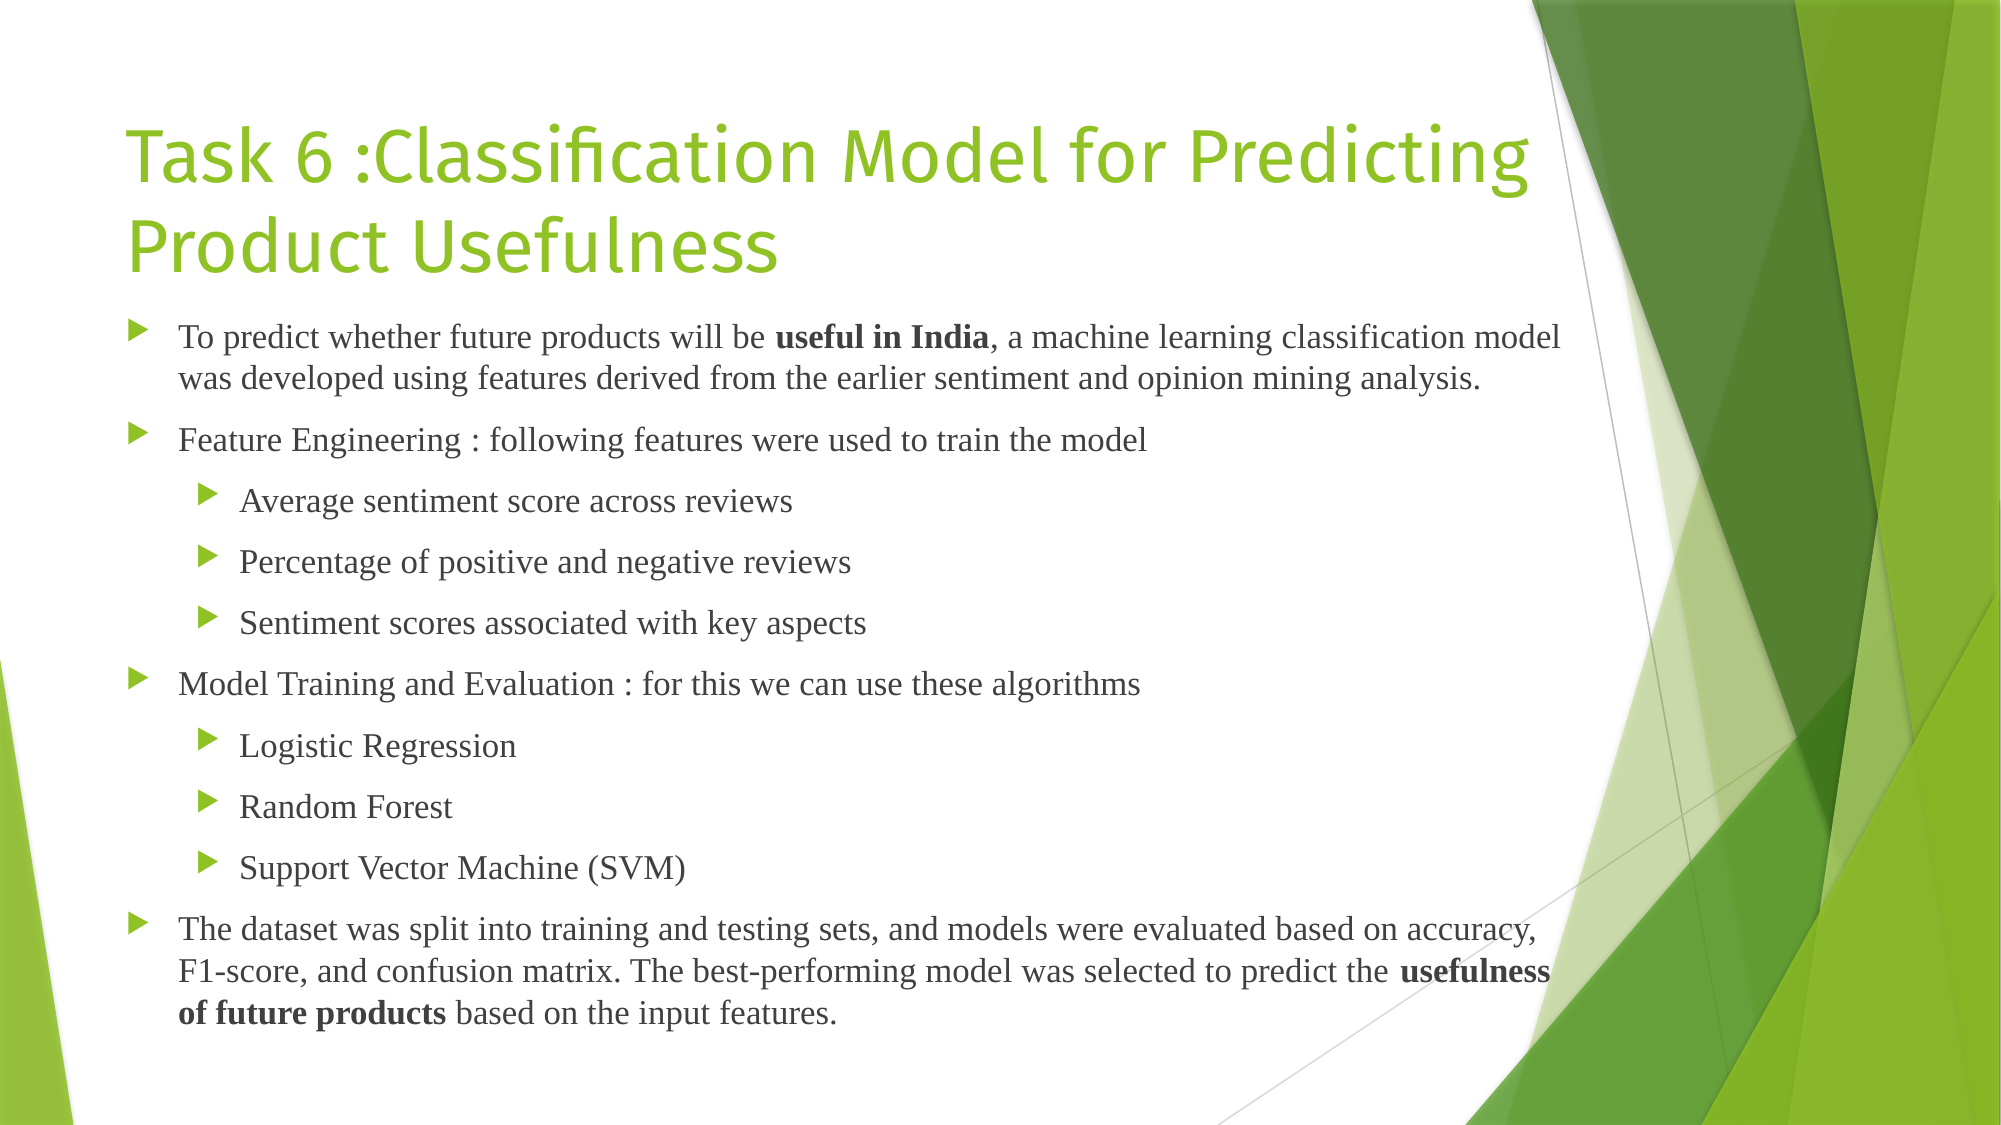

Task 6 :Classification Model for Predicting Product Usefulness
To predict whether future products will be useful in India, a machine learning classification model was developed using features derived from the earlier sentiment and opinion mining analysis.
Feature Engineering : following features were used to train the model
Average sentiment score across reviews
Percentage of positive and negative reviews
Sentiment scores associated with key aspects
Model Training and Evaluation : for this we can use these algorithms
Logistic Regression
Random Forest
Support Vector Machine (SVM)
The dataset was split into training and testing sets, and models were evaluated based on accuracy, F1-score, and confusion matrix. The best-performing model was selected to predict the usefulness of future products based on the input features.